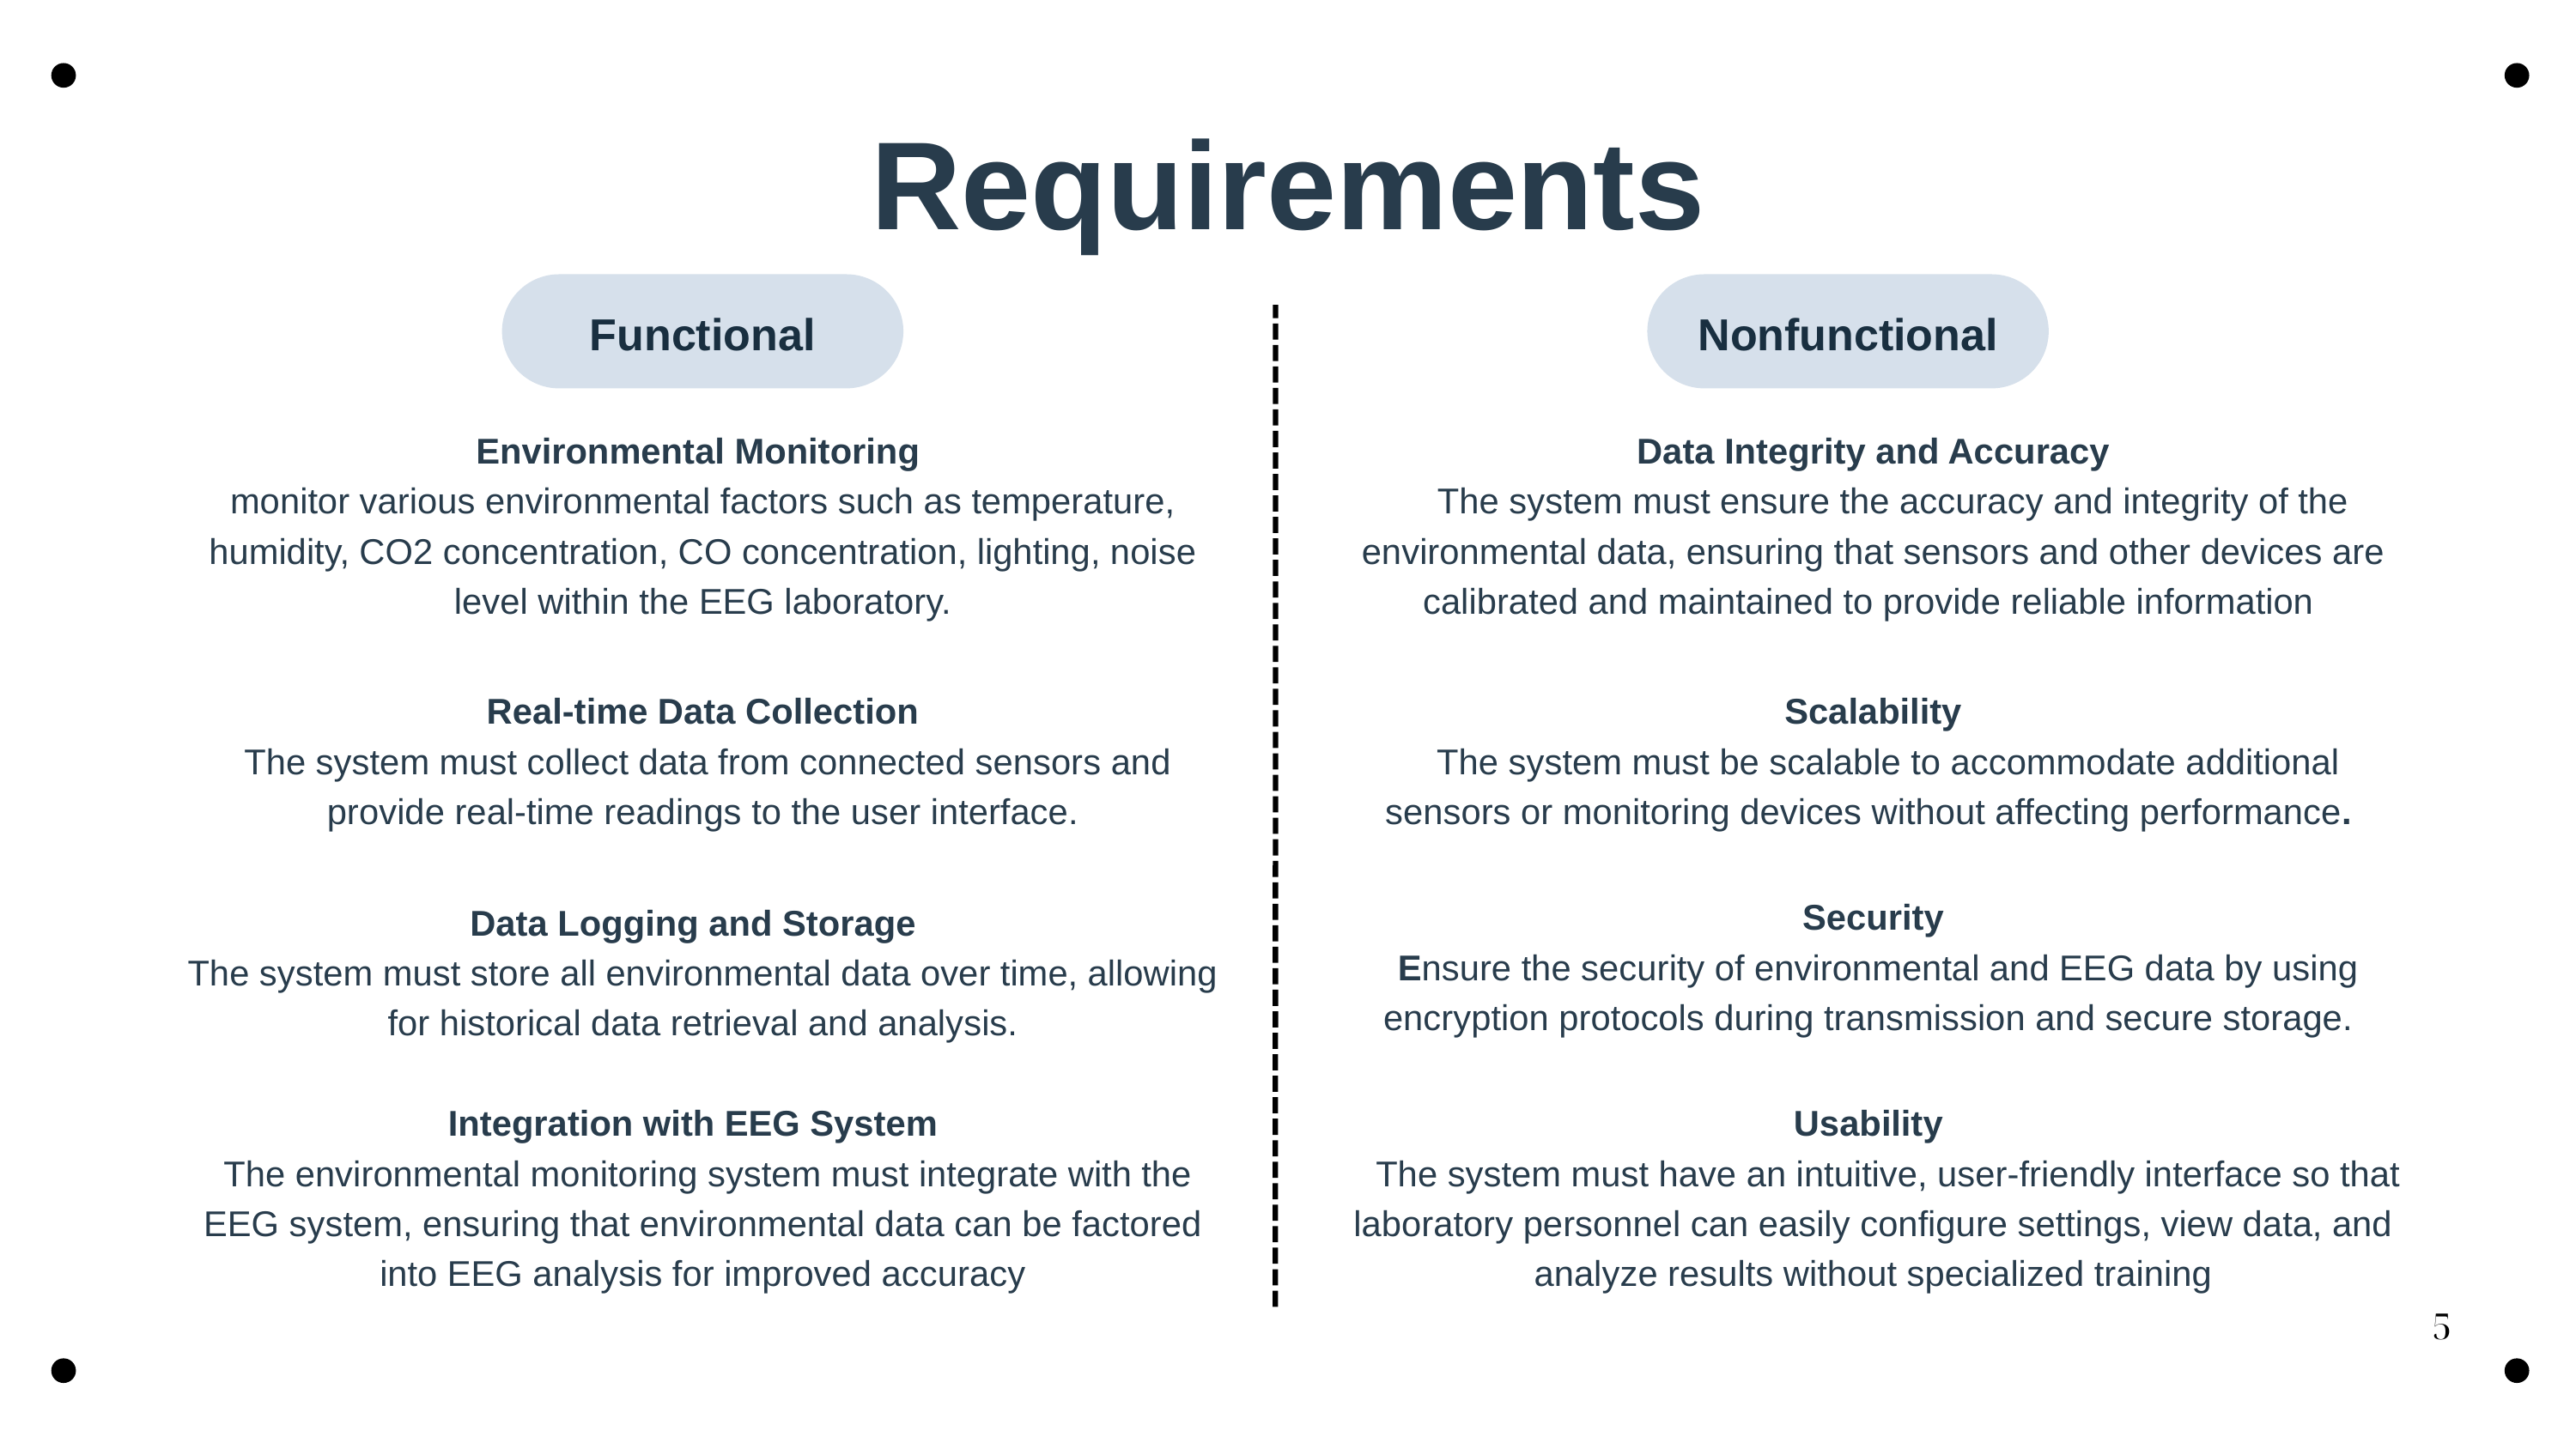

Requirements

Functional
Nonfunctional

Environmental Monitoring
monitor various environmental factors such as temperature, humidity, CO2 concentration, CO concentration, lighting, noise level within the EEG laboratory.

Data Integrity and Accuracy
    The system must ensure the accuracy and integrity of the environmental data, ensuring that sensors and other devices are calibrated and maintained to provide reliable information
Real-time Data Collection
 The system must collect data from connected sensors and provide real-time readings to the user interface.

Scalability
   The system must be scalable to accommodate additional sensors or monitoring devices without affecting performance.
Security
 Ensure the security of environmental and EEG data by using encryption protocols during transmission and secure storage.
Data Logging and Storage
The system must store all environmental data over time, allowing for historical data retrieval and analysis.
Integration with EEG System
 The environmental monitoring system must integrate with the EEG system, ensuring that environmental data can be factored into EEG analysis for improved accuracy
Usability
   The system must have an intuitive, user-friendly interface so that laboratory personnel can easily configure settings, view data, and analyze results without specialized training
5